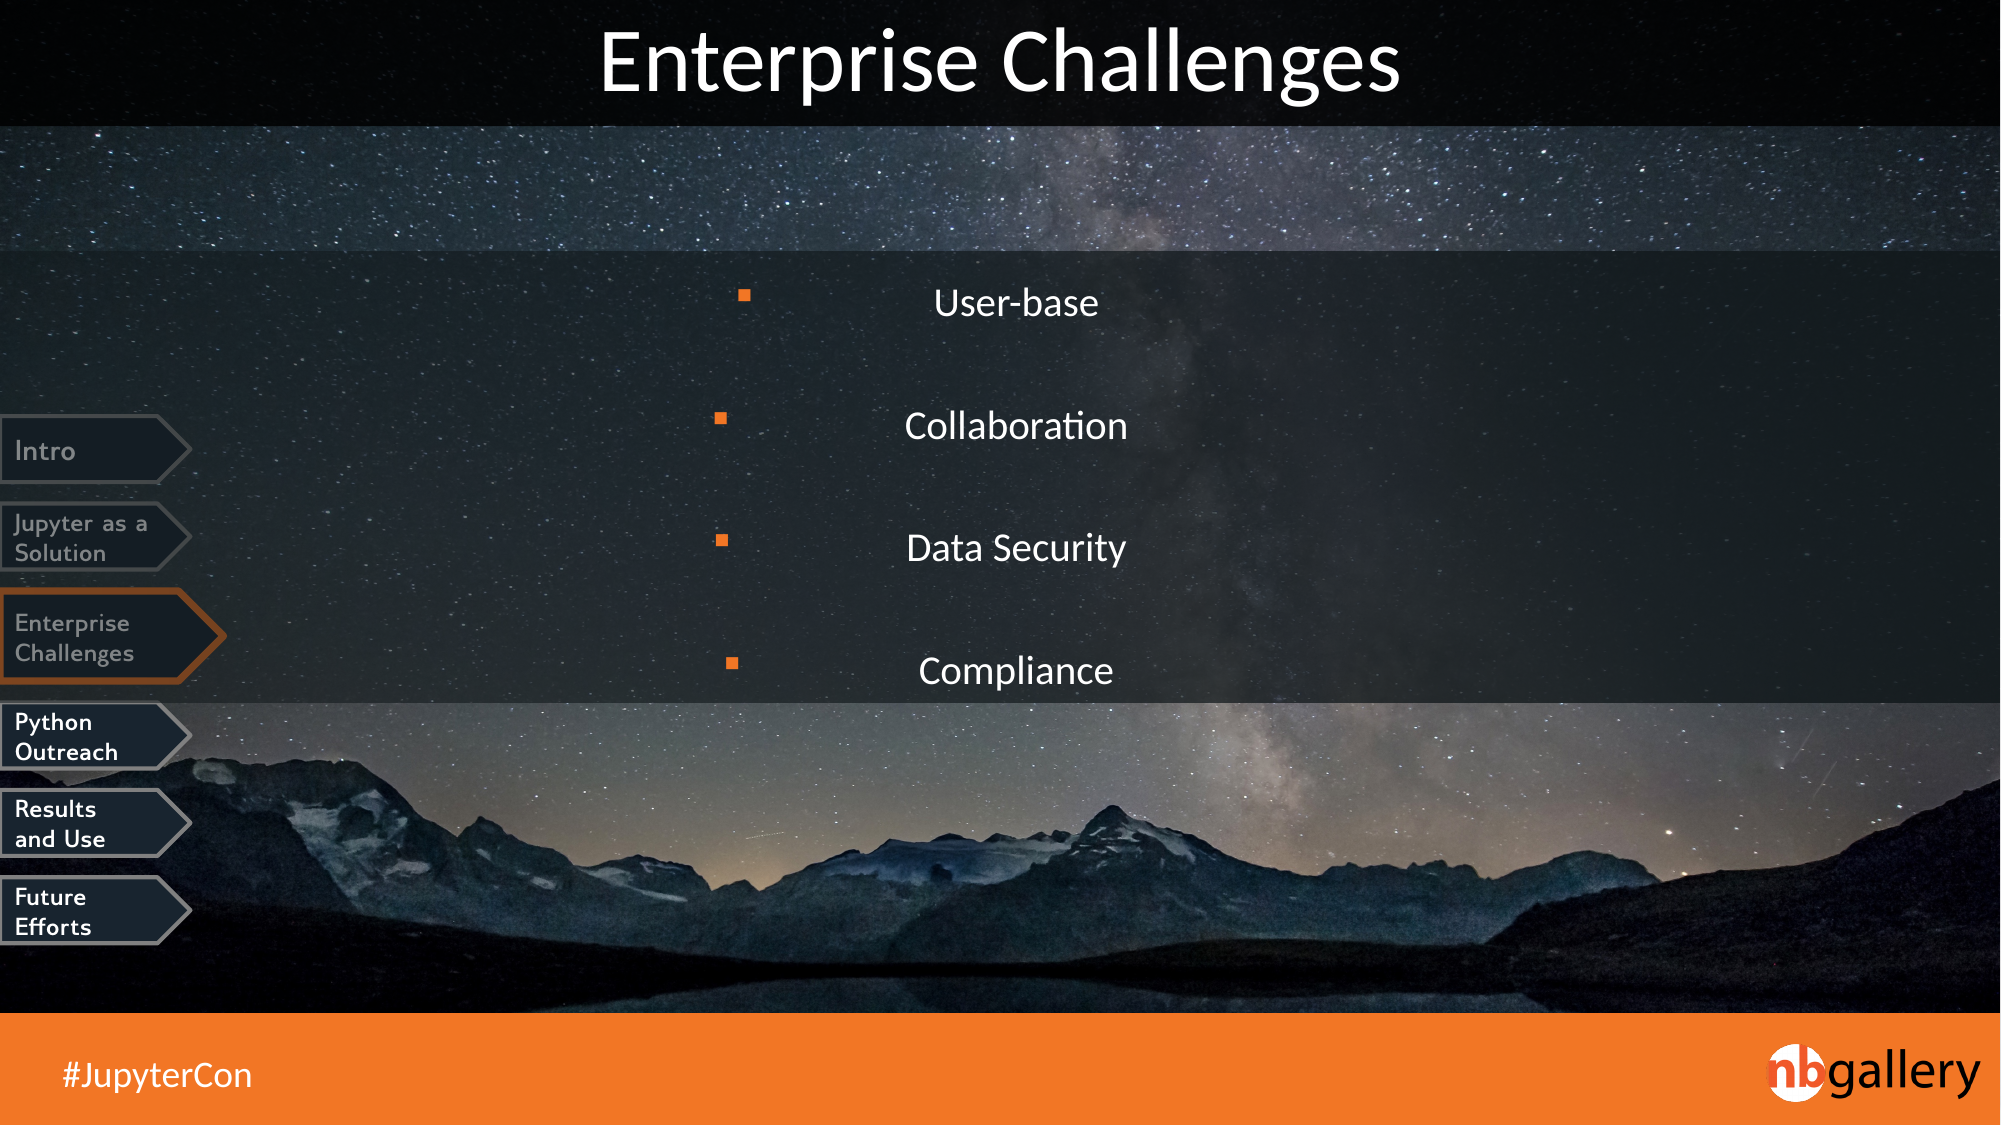

# Enterprise Challenges
User-base

Collaboration

Data Security

Compliance